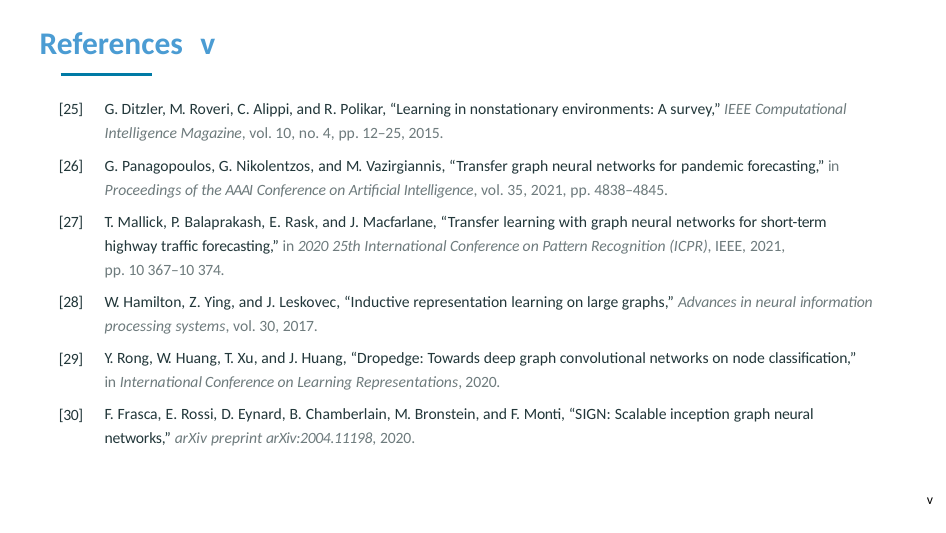

# References  v

G. Ditzler, M. Roveri, C. Alippi, and R. Polikar, “Learning in nonstationary environments: A survey,” IEEE Computational Intelligence Magazine, vol. 10, no. 4, pp. 12–25, 2015.
G. Panagopoulos, G. Nikolentzos, and M. Vazirgiannis, “Transfer graph neural networks for pandemic forecasting,” in
Proceedings of the AAAI Conference on Artificial Intelligence, vol. 35, 2021, pp. 4838–4845.
T. Mallick, P. Balaprakash, E. Rask, and J. Macfarlane, “Transfer learning with graph neural networks for short-term highway traffic forecasting,” in 2020 25th International Conference on Pattern Recognition (ICPR), IEEE, 2021,
pp. 10 367–10 374.
W. Hamilton, Z. Ying, and J. Leskovec, “Inductive representation learning on large graphs,” Advances in neural information processing systems, vol. 30, 2017.
Y. Rong, W. Huang, T. Xu, and J. Huang, “Dropedge: Towards deep graph convolutional networks on node classification,” in International Conference on Learning Representations, 2020.
F. Frasca, E. Rossi, D. Eynard, B. Chamberlain, M. Bronstein, and F. Monti, “SIGN: Scalable inception graph neural networks,” arXiv preprint arXiv:2004.11198, 2020.
[25]
[26]
[27]
[28]
[29]
[30]
v